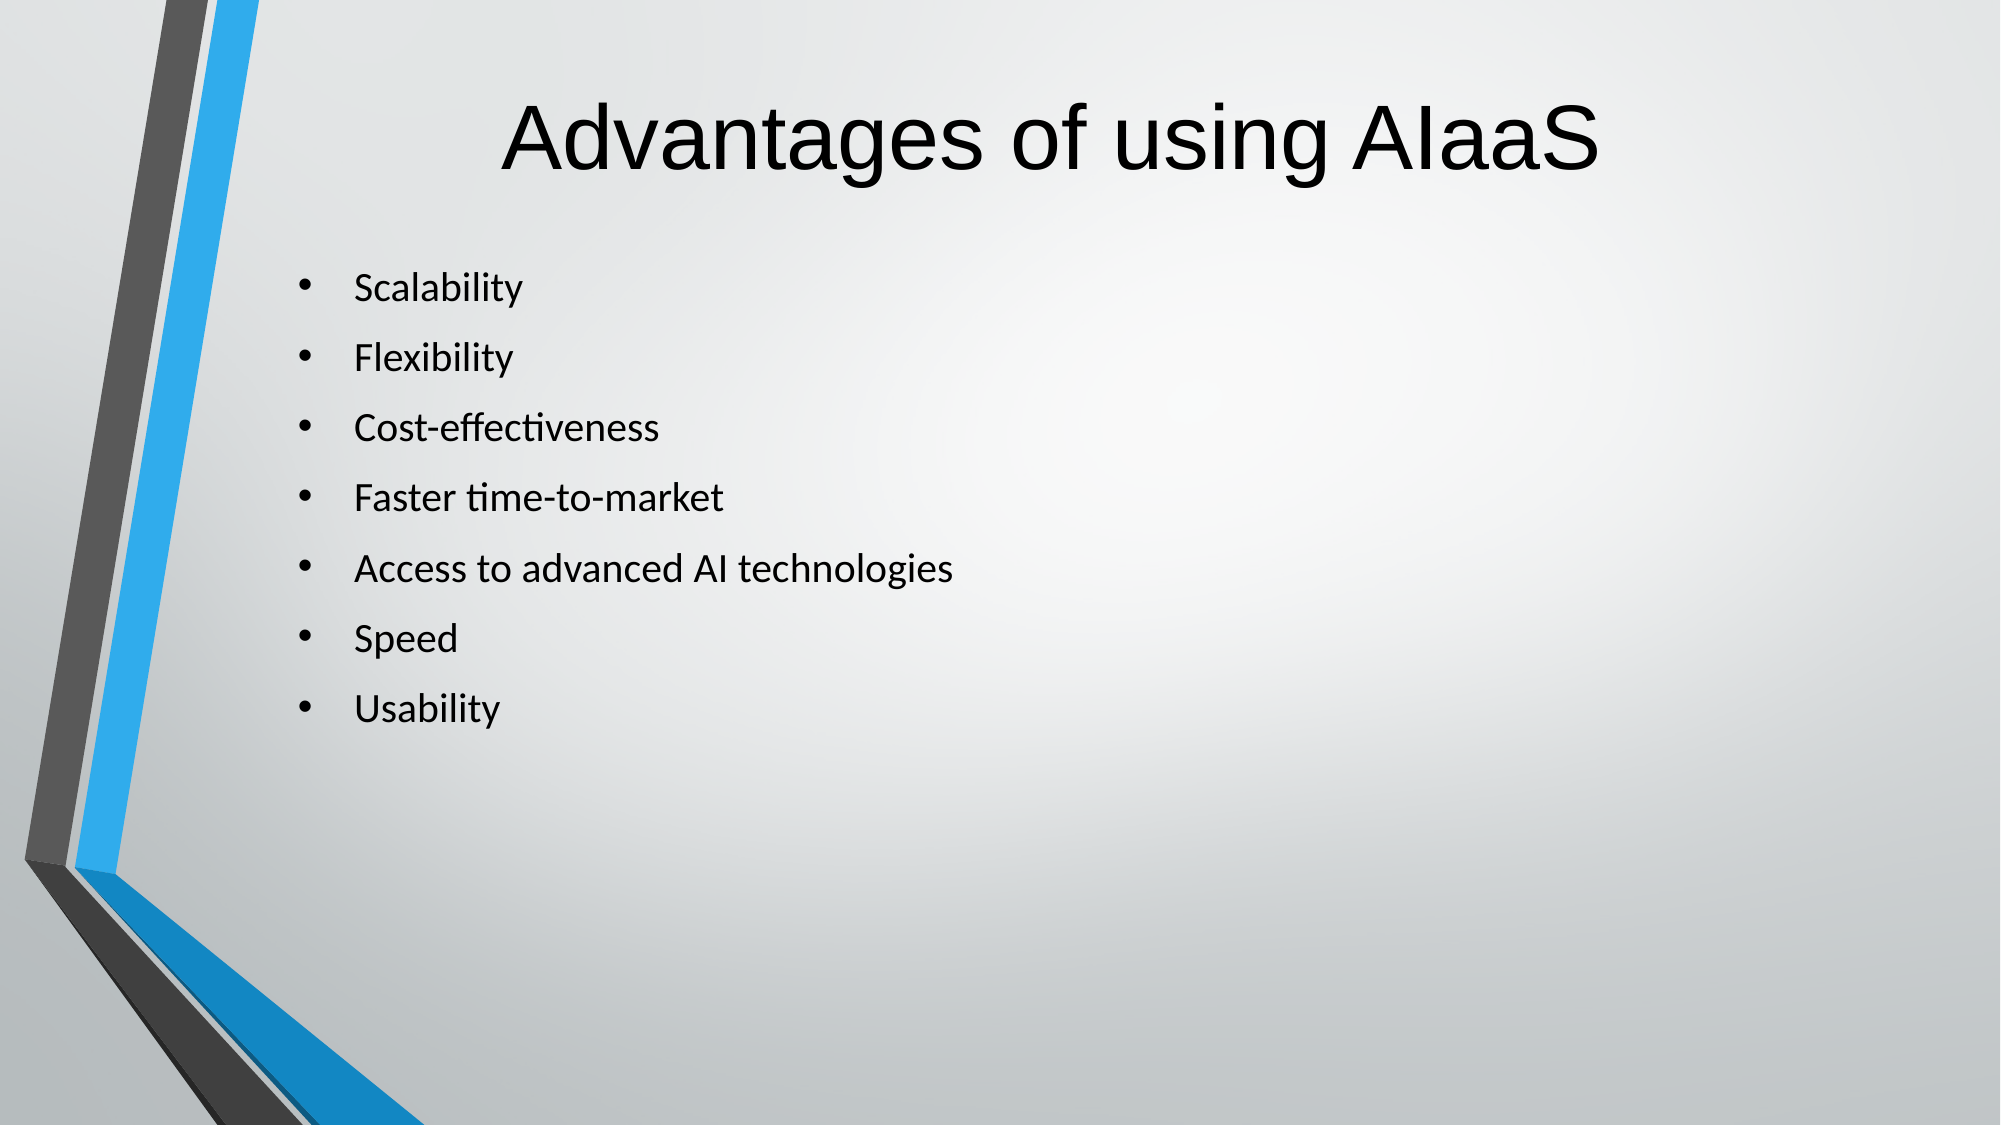

# Advantages of using AIaaS
Scalability
Flexibility
Cost-effectiveness
Faster time-to-market
Access to advanced AI technologies
Speed
Usability